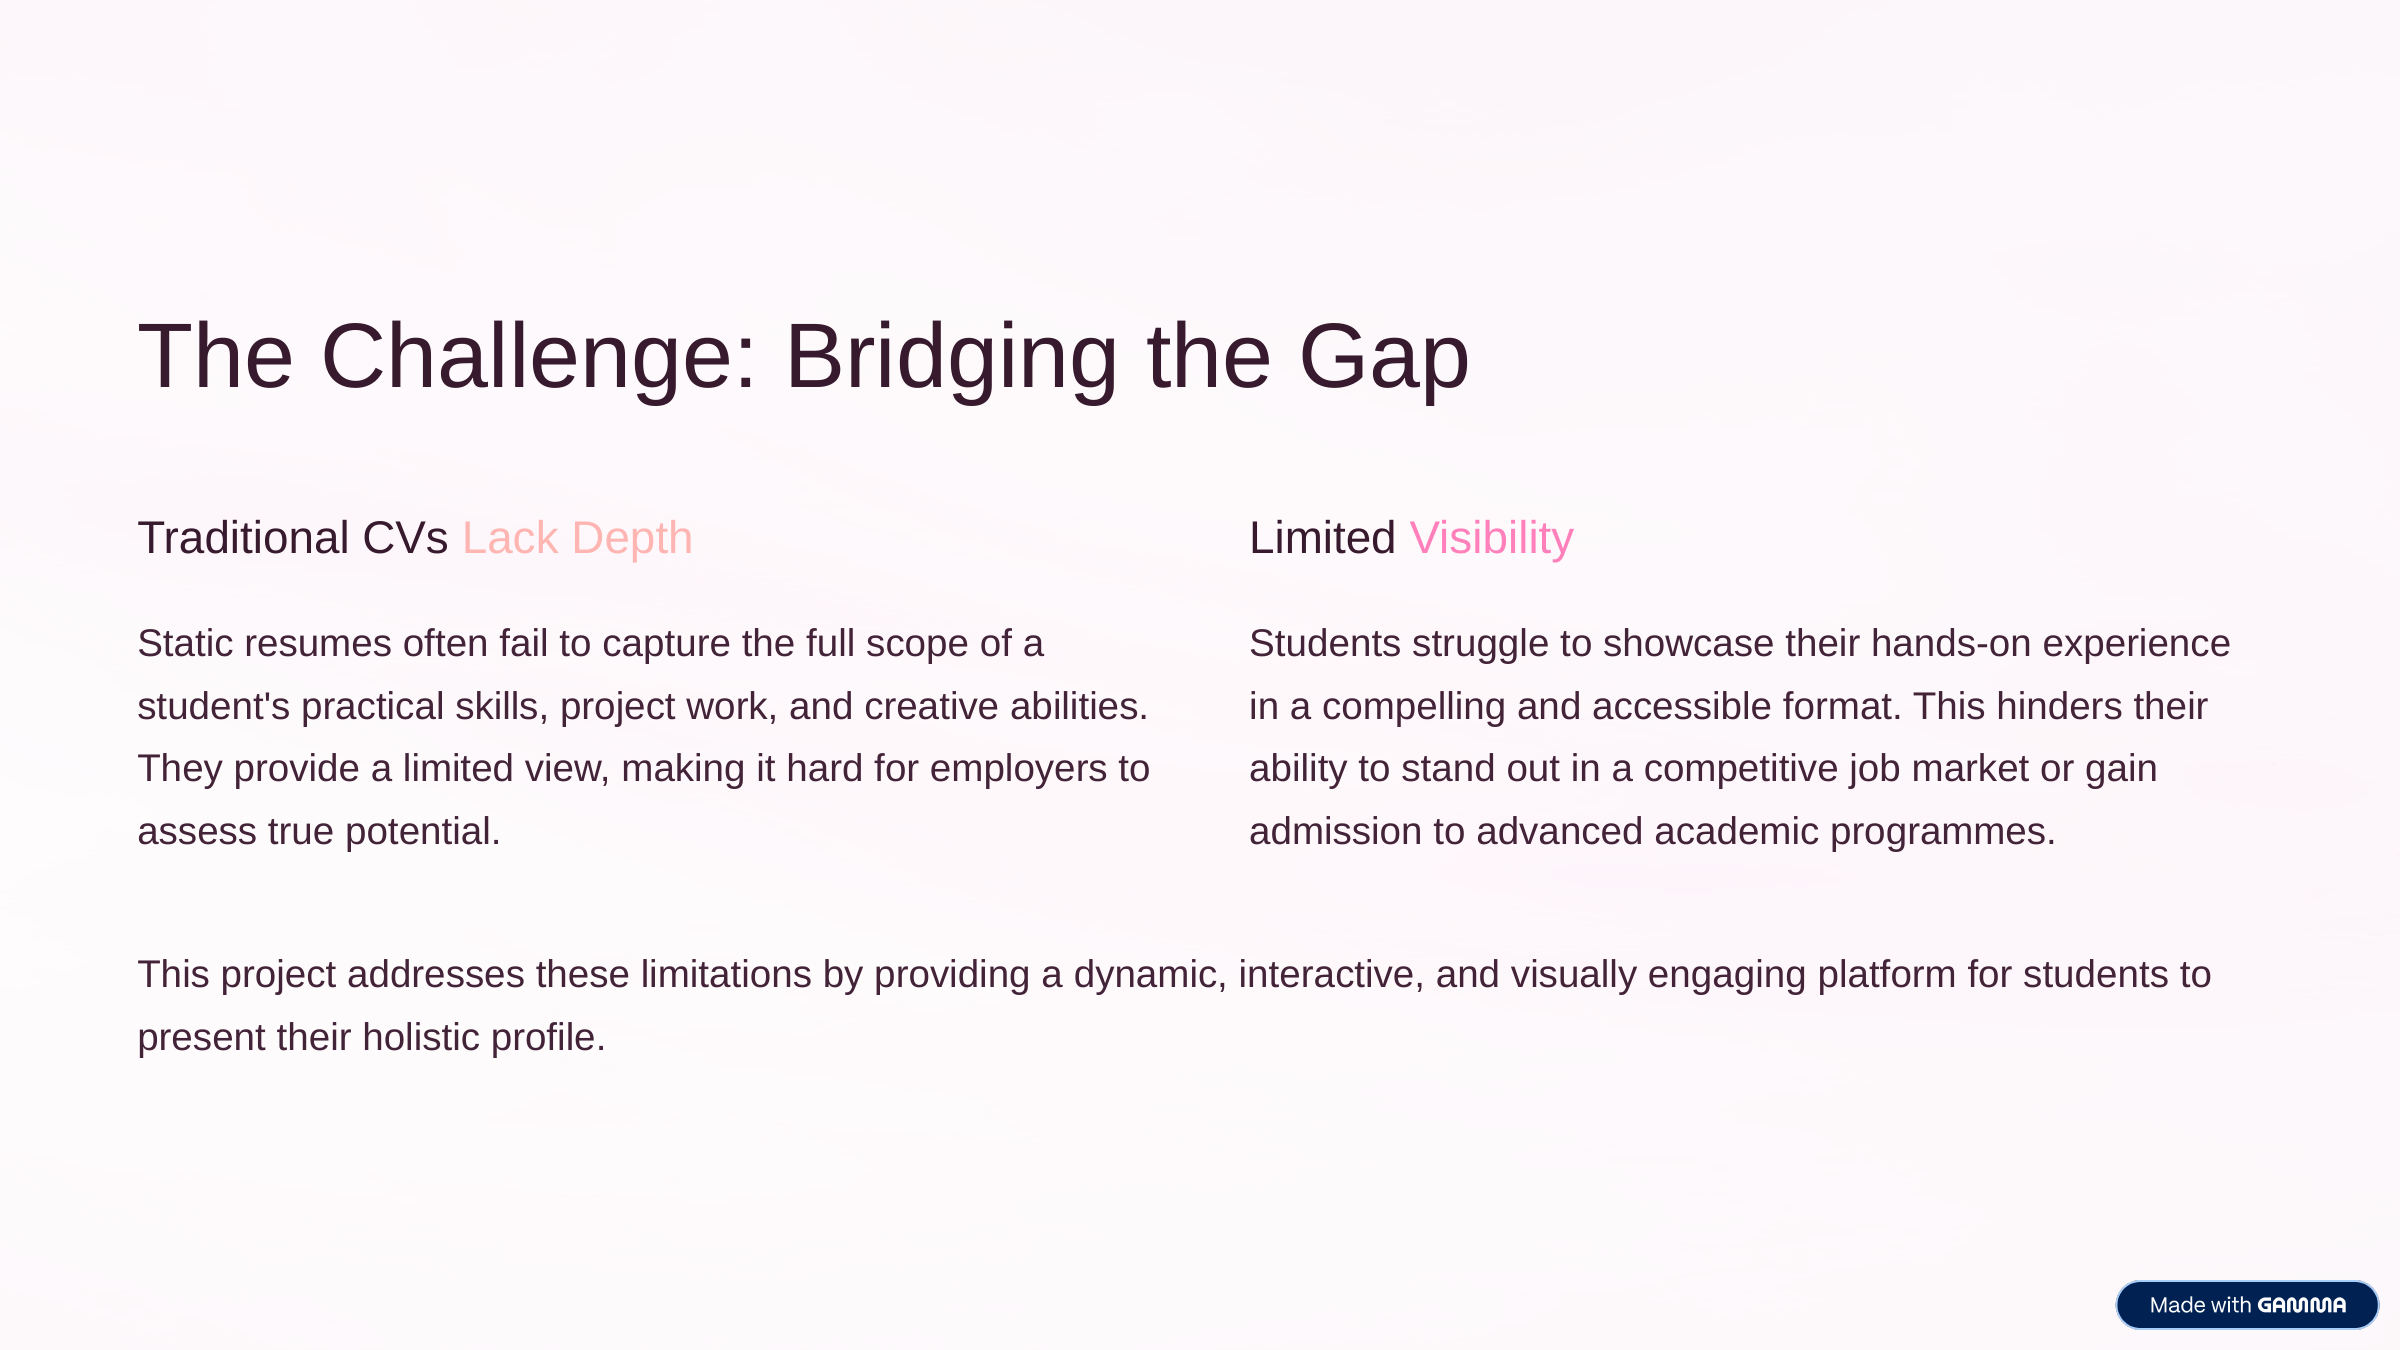

The Challenge: Bridging the Gap
Traditional CVs Lack Depth
Limited Visibility
Static resumes often fail to capture the full scope of a student's practical skills, project work, and creative abilities. They provide a limited view, making it hard for employers to assess true potential.
Students struggle to showcase their hands-on experience in a compelling and accessible format. This hinders their ability to stand out in a competitive job market or gain admission to advanced academic programmes.
This project addresses these limitations by providing a dynamic, interactive, and visually engaging platform for students to present their holistic profile.